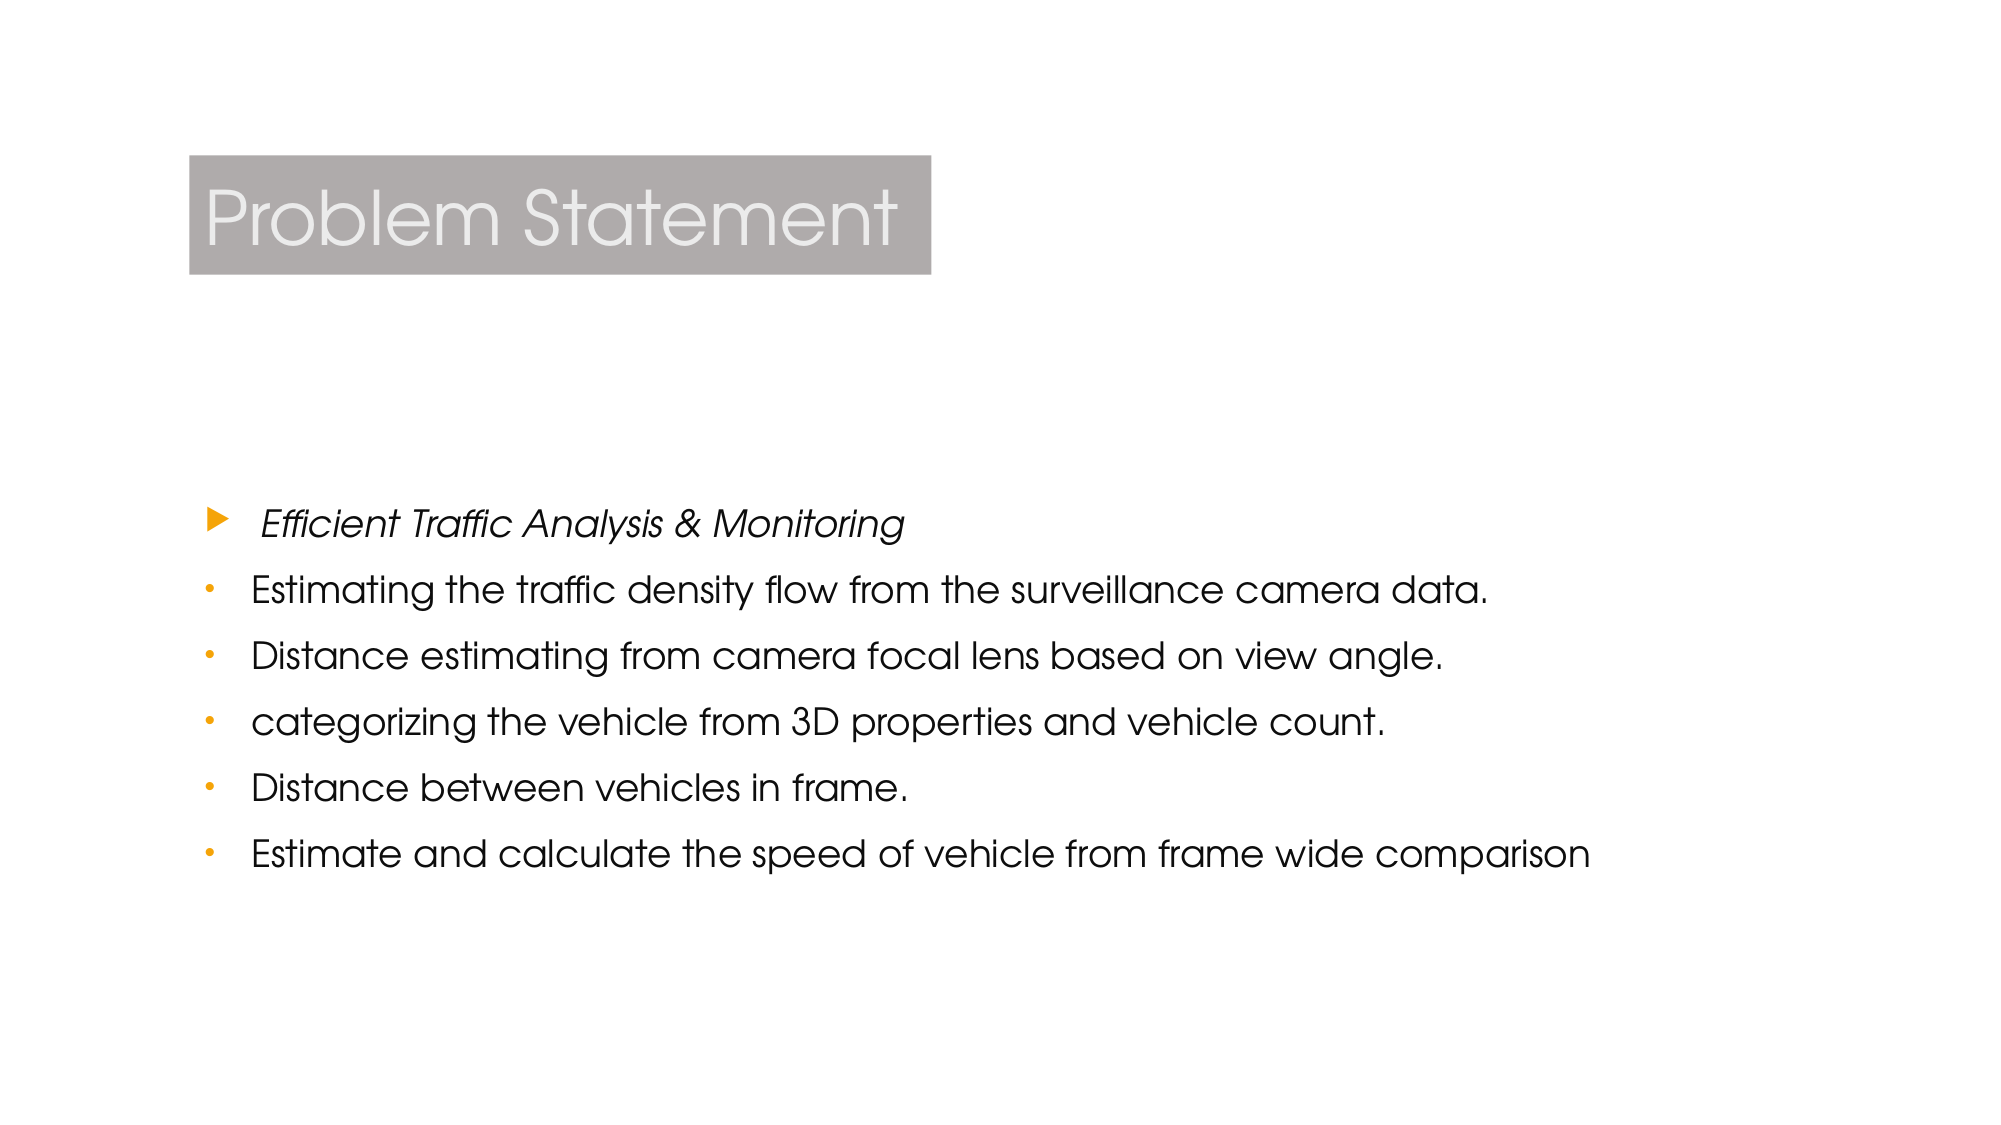

Problem Statement

Efficient Traffic Analysis & Monitoring
Estimating the traffic density flow from the surveillance camera data.
Distance estimating from camera focal lens based on view angle.
categorizing the vehicle from 3D properties and vehicle count.
Distance between vehicles in frame.
Estimate and calculate the speed of vehicle from frame wide comparison